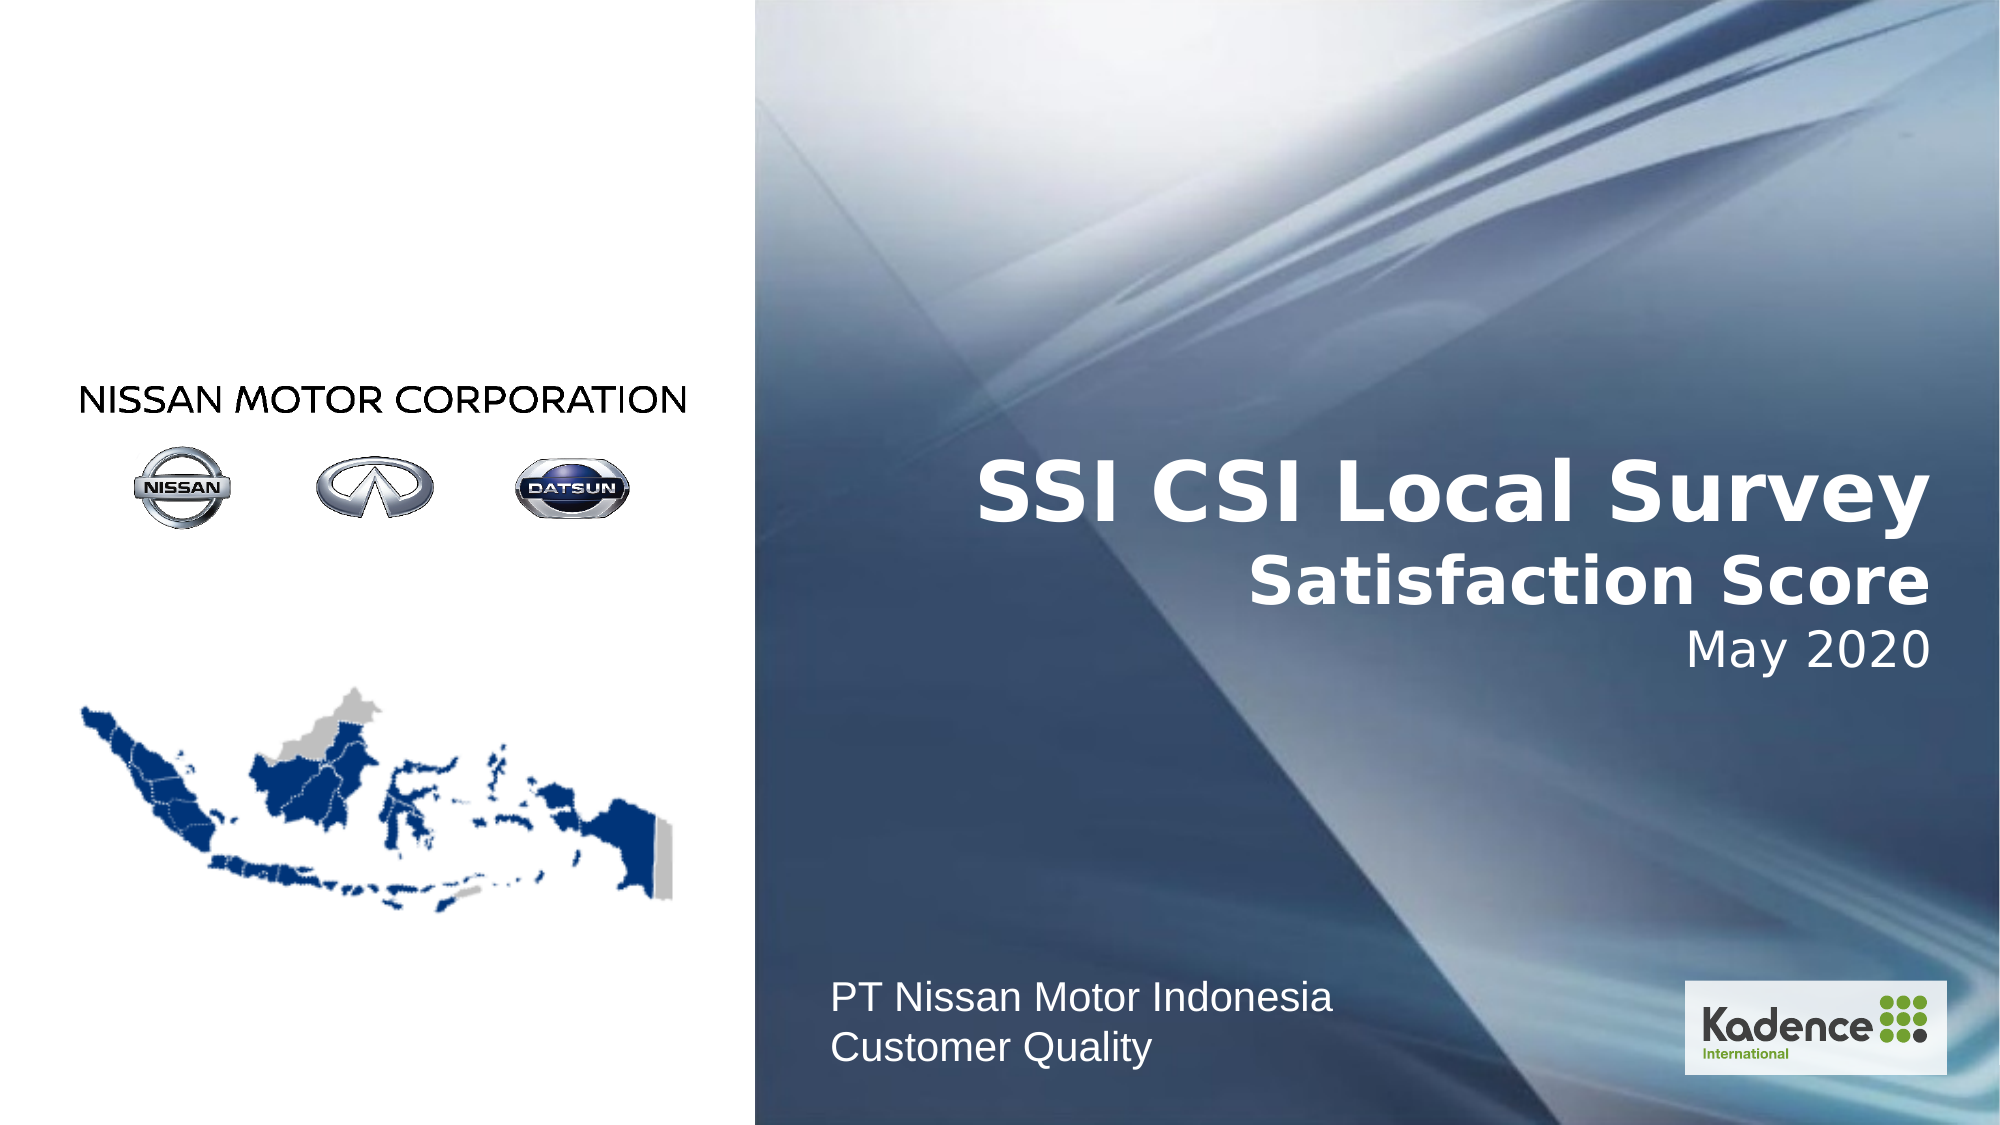

SSI CSI Local Survey
Satisfaction Score
May 2020
PT Nissan Motor Indonesia
Customer Quality